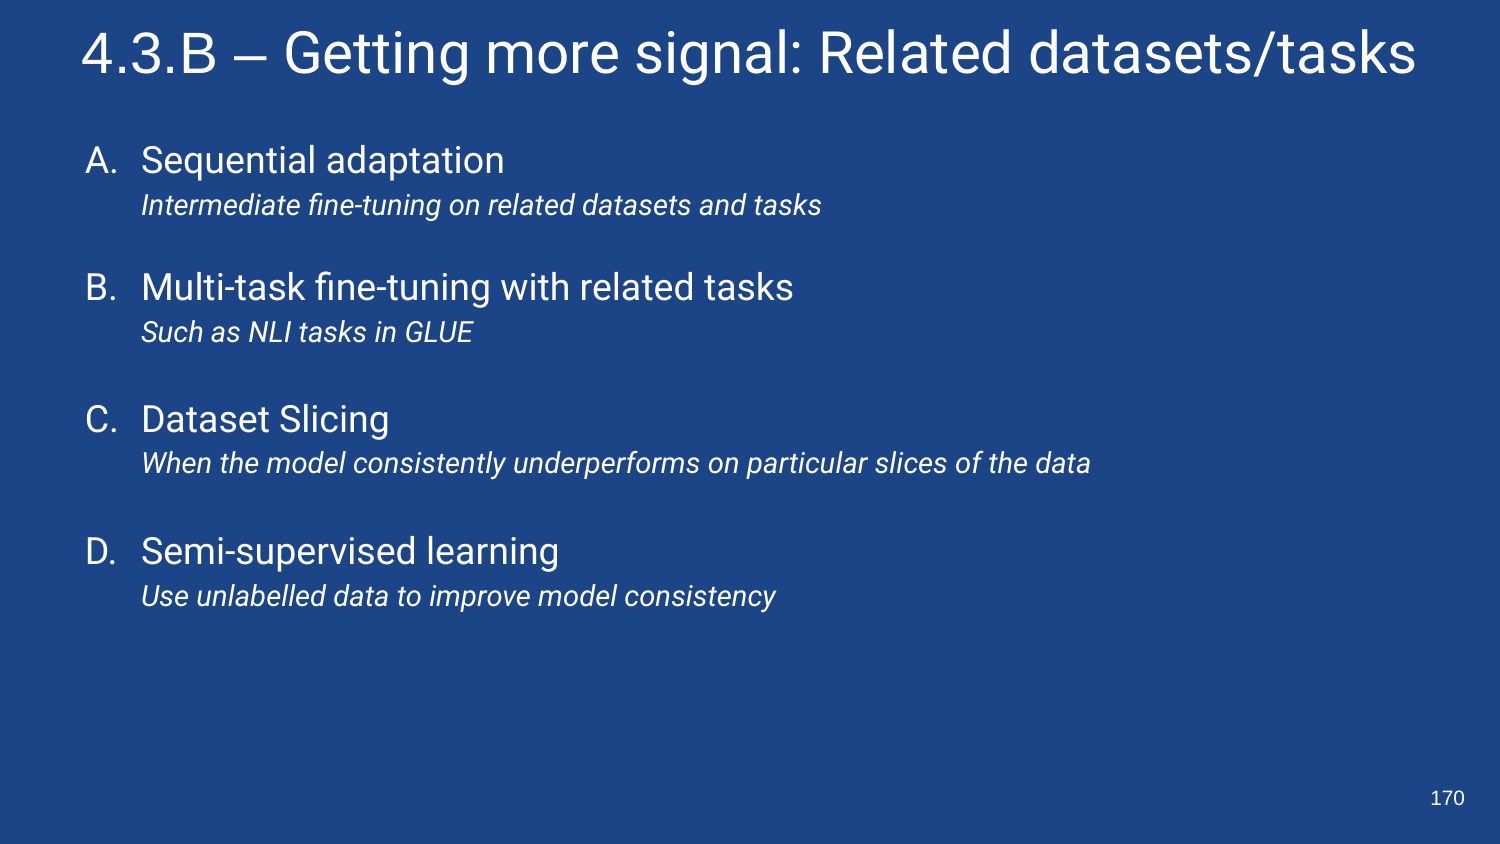

# 4.3.B – Getting more signal: Related datasets/tasks

Sequential adaptation
Intermediate fine-tuning on related datasets and tasks
Multi-task fine-tuning with related tasks
Such as NLI tasks in GLUE
Dataset Slicing
When the model consistently underperforms on particular slices of the data
Semi-supervised learning
Use unlabelled data to improve model consistency

170